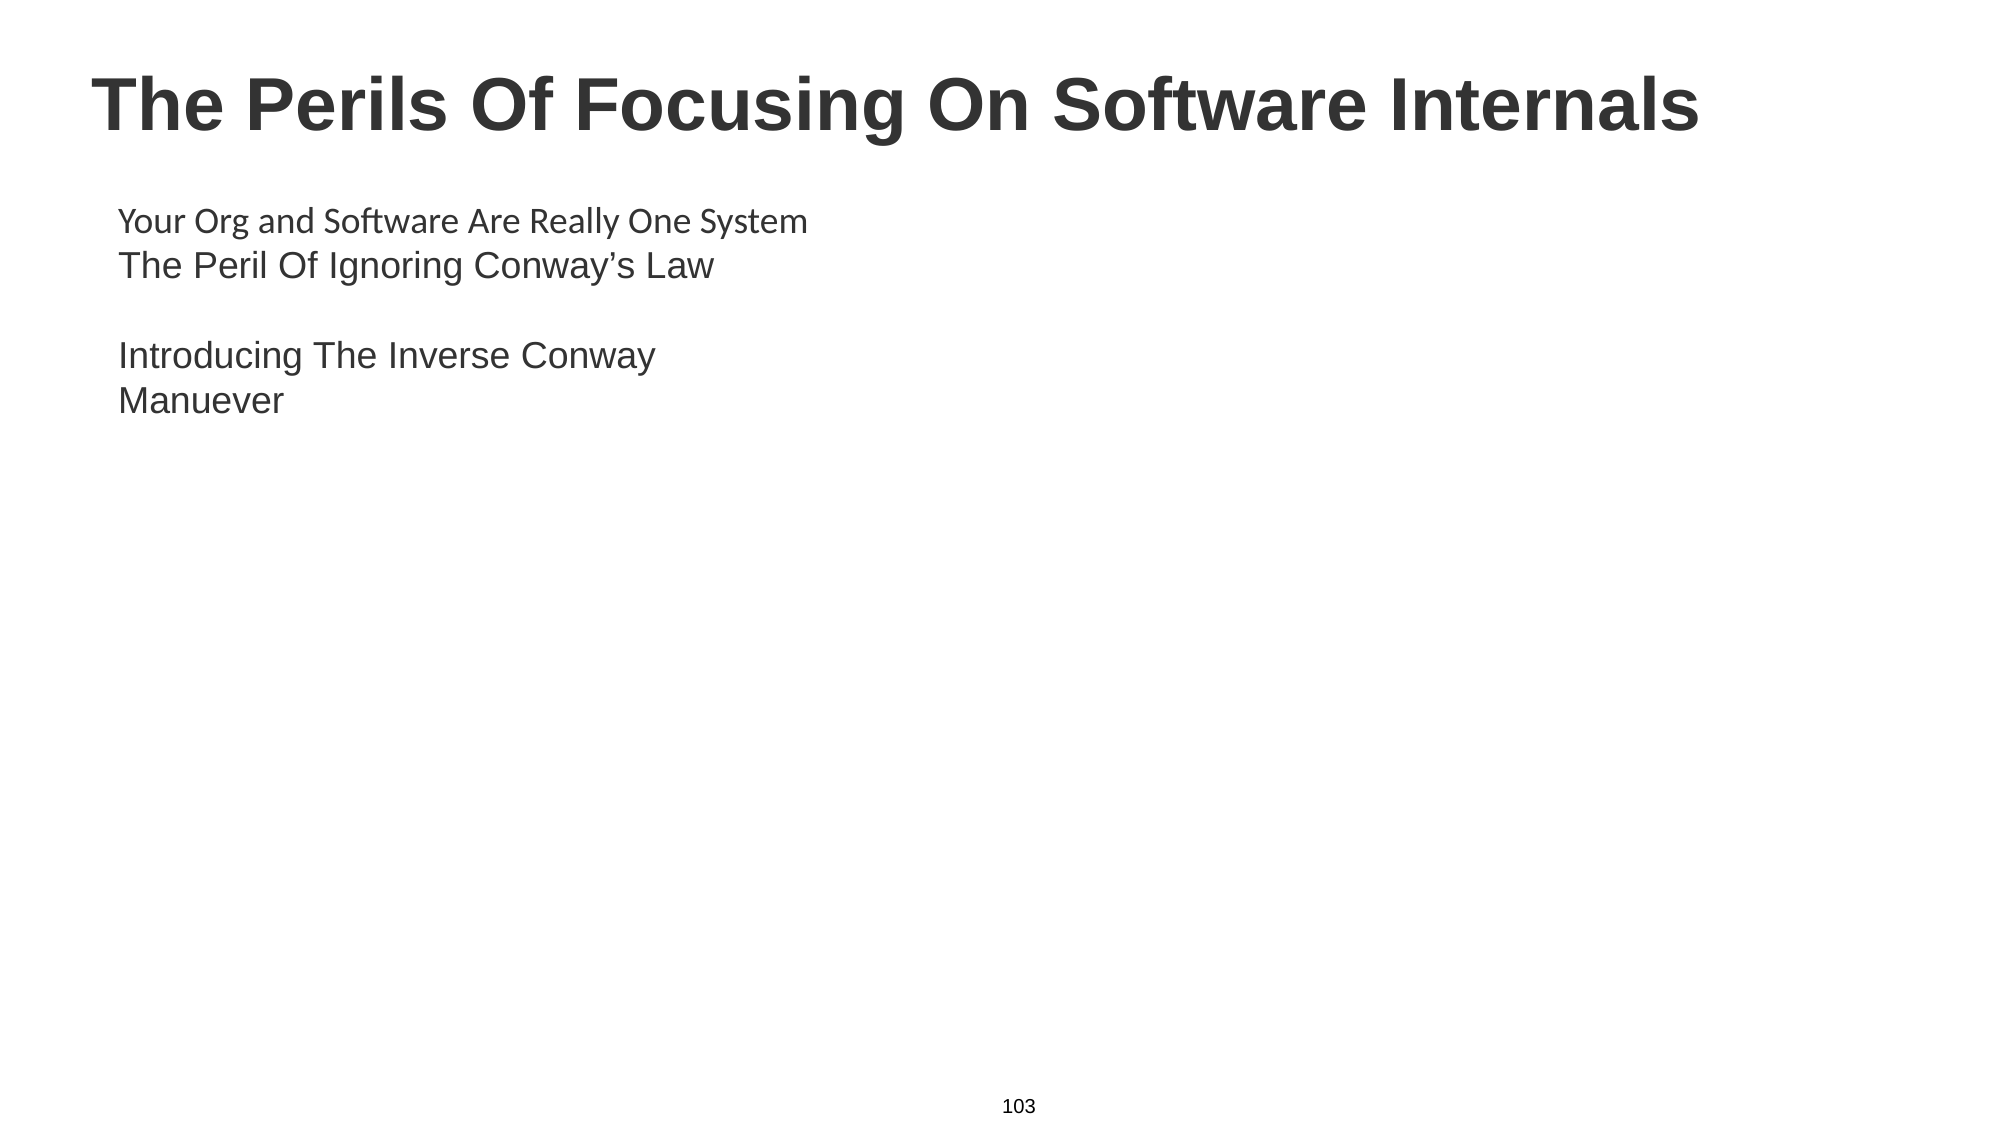

# The Perils Of Focusing On Software Internals

Your Org and Software Are Really One System
The Peril Of Ignoring Conway’s Law

Introducing The Inverse Conway Manuever

103